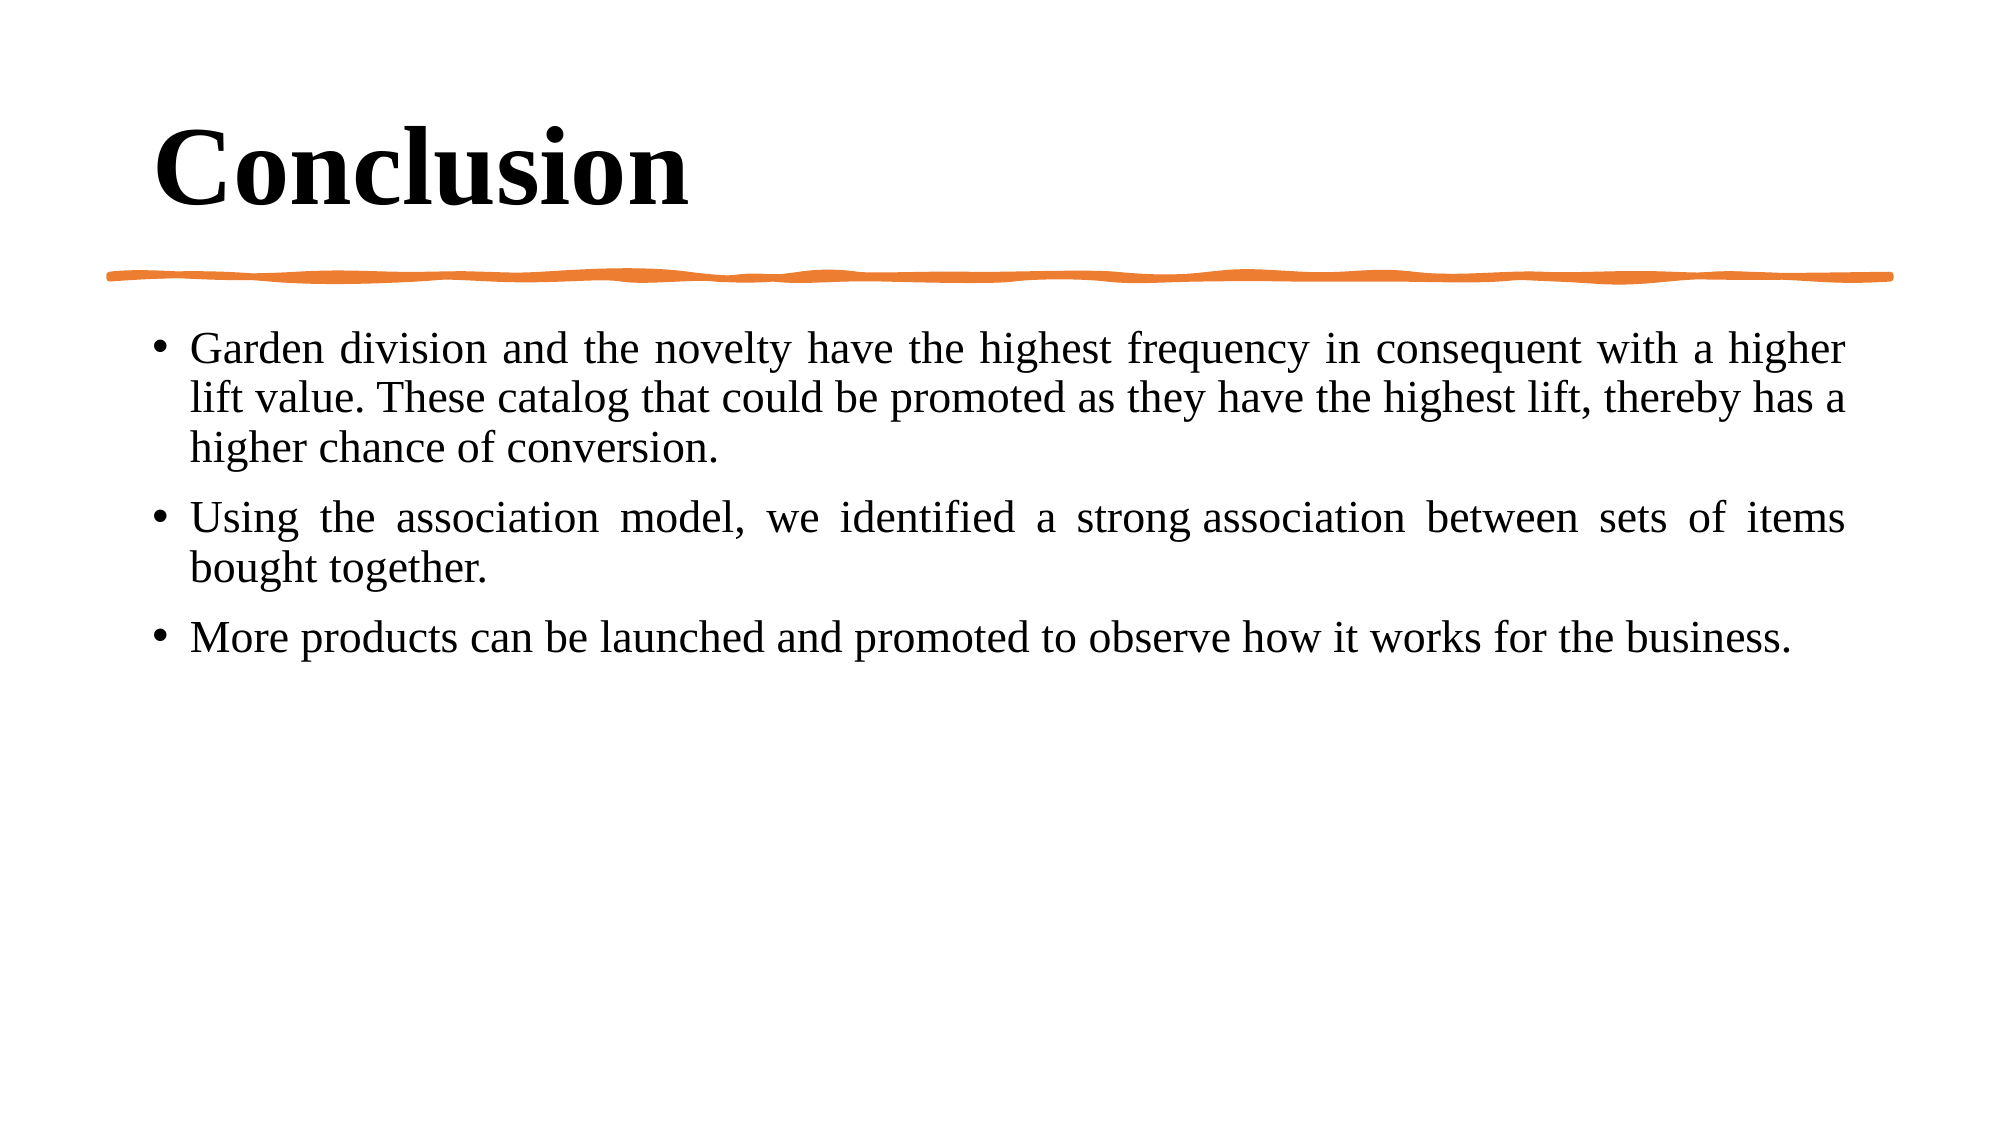

# Conclusion

Garden division and the novelty have the highest frequency in consequent with a higher lift value. These catalog that could be promoted as they have the highest lift, thereby has a higher chance of conversion.
Using the association model, we identified a strong association between sets of items bought together.
More products can be launched and promoted to observe how it works for the business.